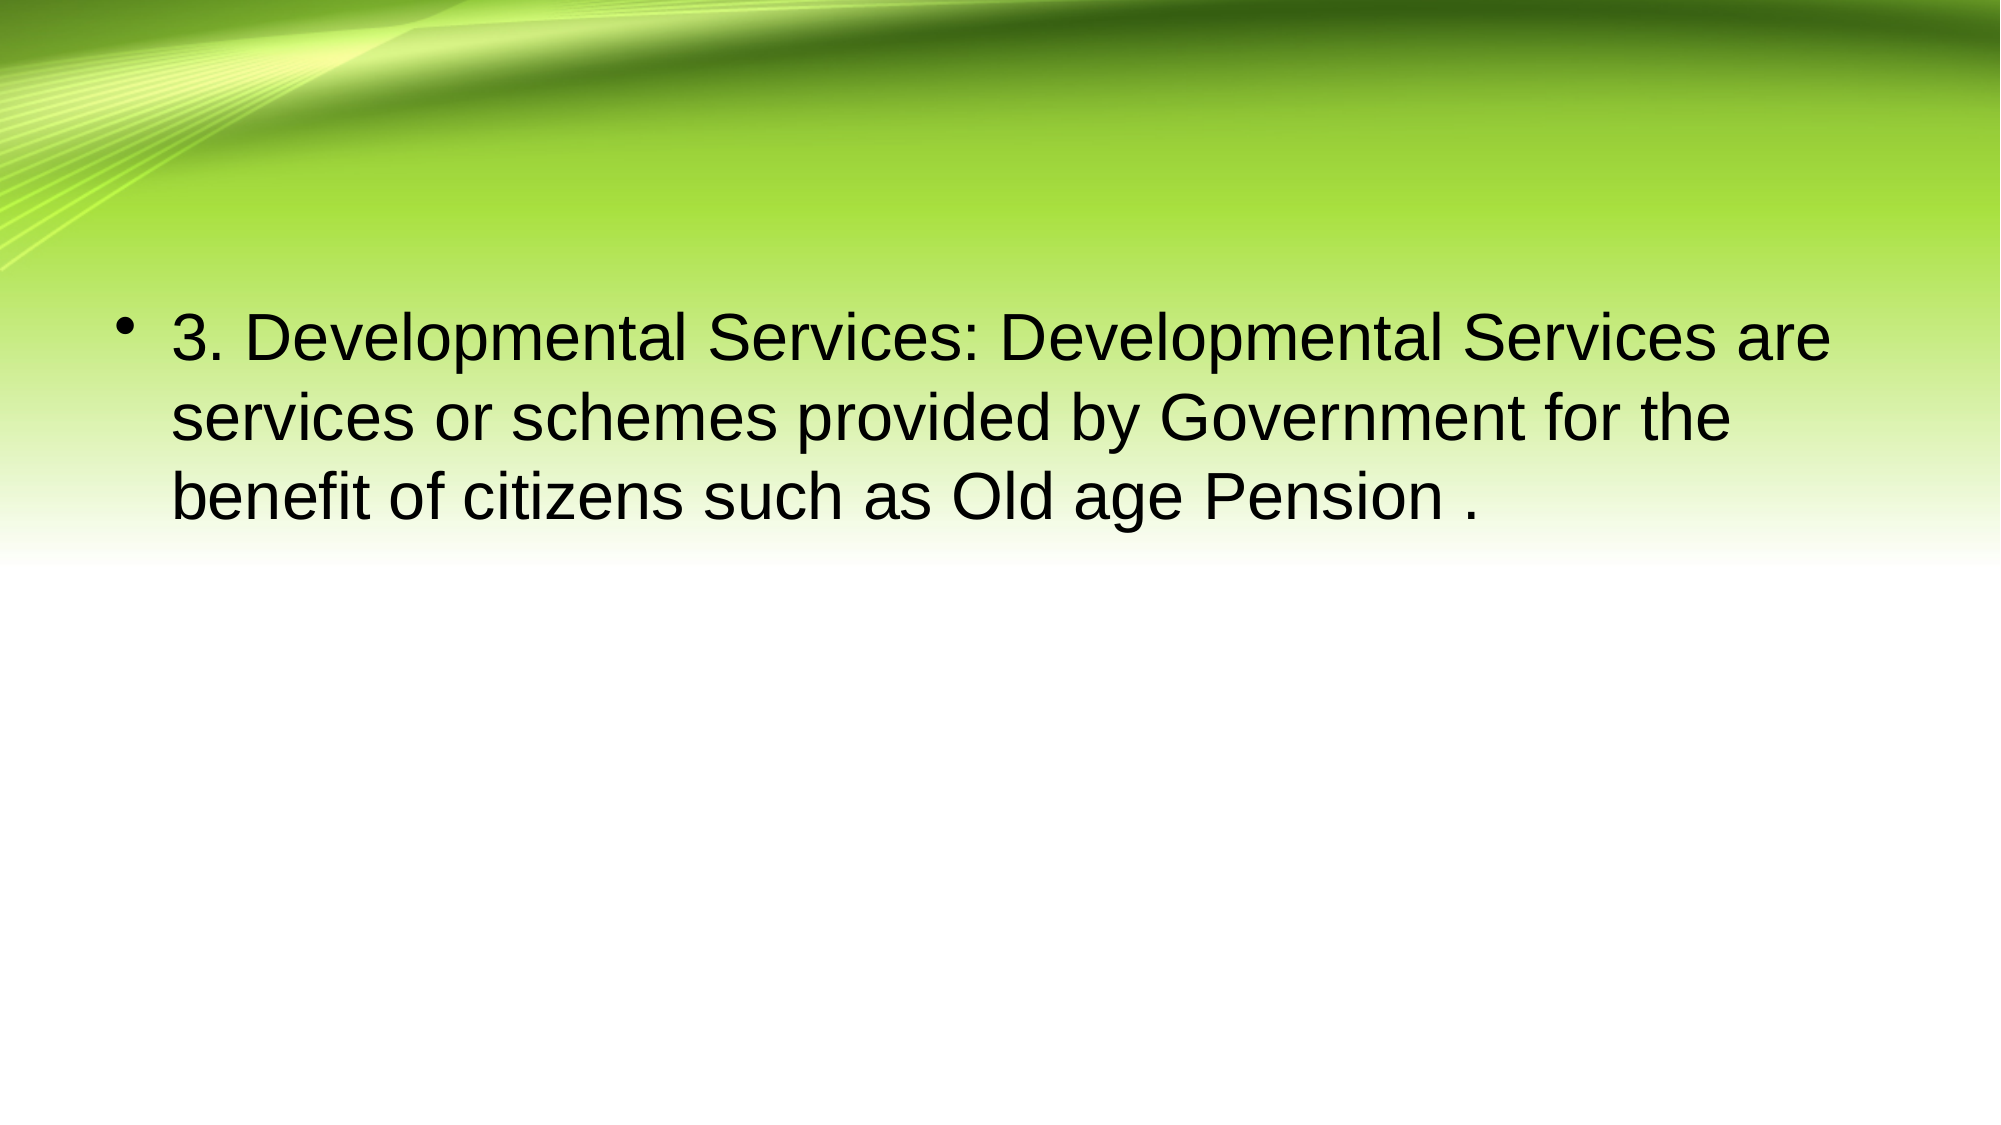

3. Developmental Services: Developmental Services are services or schemes provided by Government for the benefit of citizens such as Old age Pension .